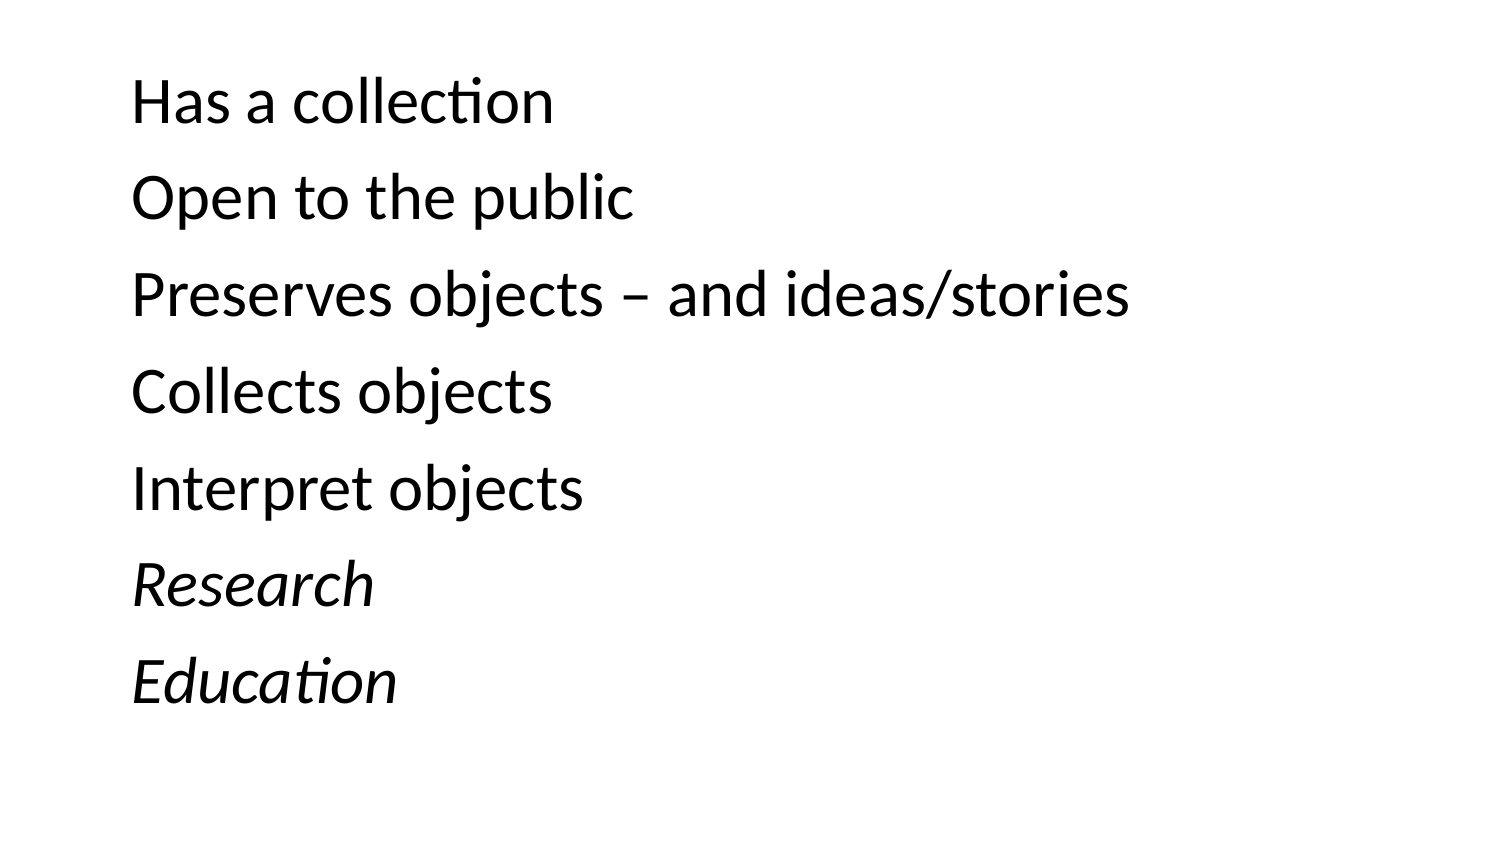

Has a collection
Open to the public
Preserves objects – and ideas/stories
Collects objects
Interpret objects
Research
Education
#